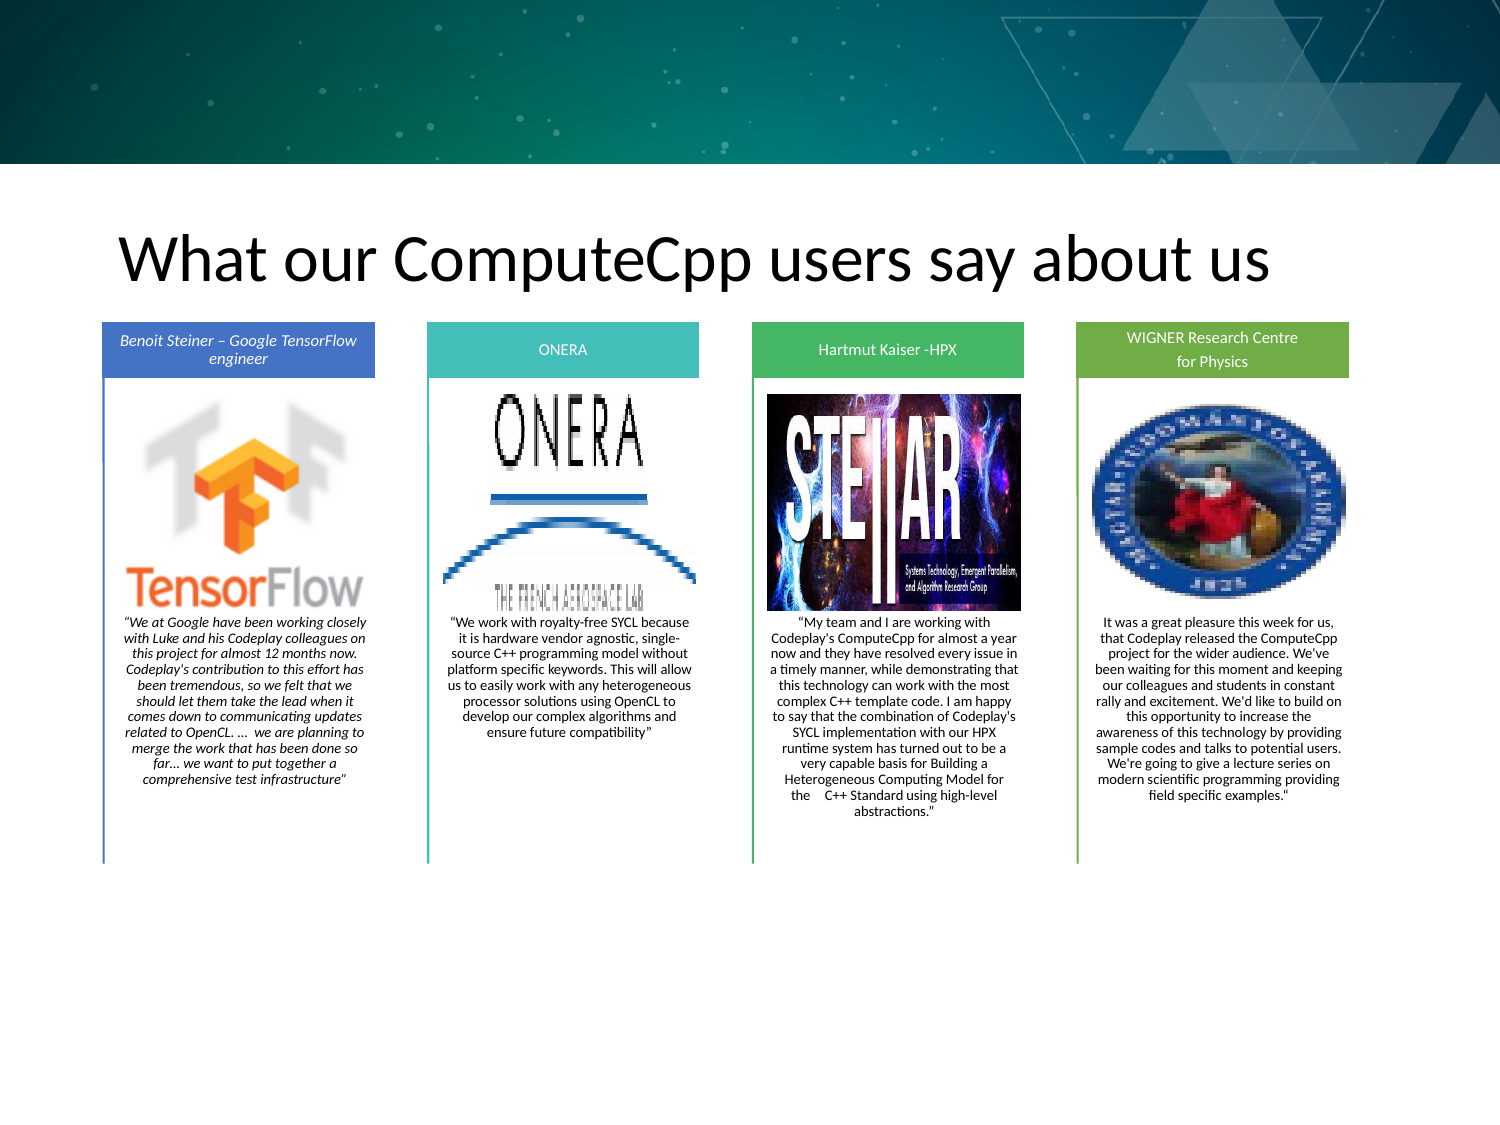

# What our ComputeCpp users say about us
“We at Google have been working closely with Luke and his Codeplay colleagues on this project for almost 12 months now. Codeplay's contribution to this effort has been tremendous, so we felt that we should let them take the lead when it comes down to communicating updates related to OpenCL. …  we are planning to merge the work that has been done so far… we want to put together a comprehensive test infrastructure”
Benoit Steiner – Google TensorFlow engineer
“We work with royalty-free SYCL because it is hardware vendor agnostic, single-source C++ programming model without platform specific keywords. This will allow us to easily work with any heterogeneous processor solutions using OpenCL to develop our complex algorithms and ensure future compatibility”
ONERA
“My team and I are working with Codeplay's ComputeCpp for almost a year now and they have resolved every issue in a timely manner, while demonstrating that this technology can work with the most complex C++ template code. I am happy to say that the combination of Codeplay's SYCL implementation with our HPX runtime system has turned out to be a very capable basis for Building a Heterogeneous Computing Model for the  C++ Standard using high-level abstractions.”
Hartmut Kaiser -HPX
It was a great pleasure this week for us, that Codeplay released the ComputeCpp project for the wider audience. We've been waiting for this moment and keeping our colleagues and students in constant rally and excitement. We'd like to build on this opportunity to increase the awareness of this technology by providing sample codes and talks to potential users. We're going to give a lecture series on modern scientific programming providing field specific examples.“
WIGNER Research Centre
for Physics